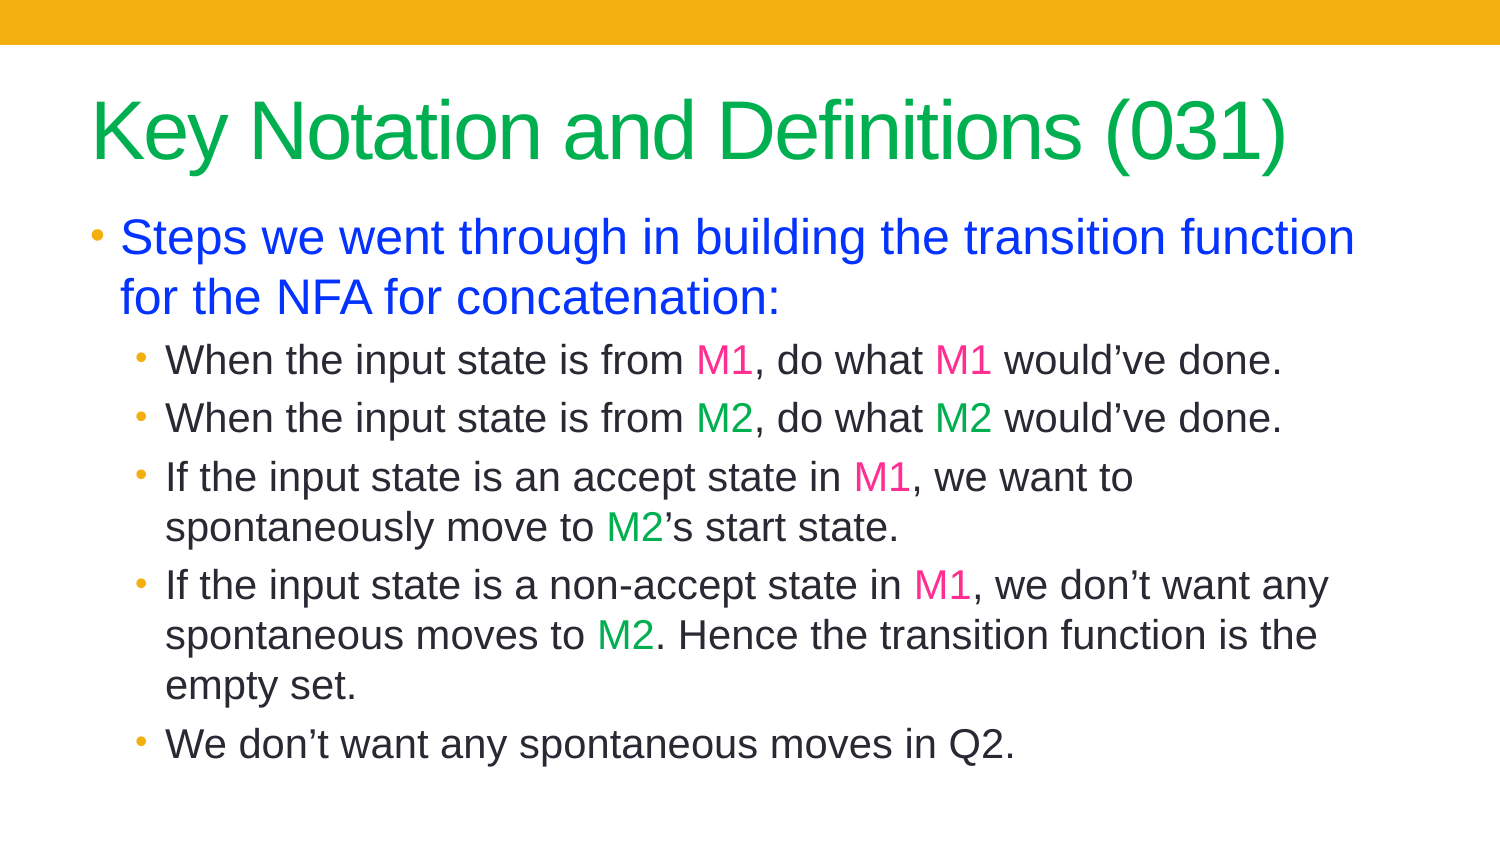

# Key Notation and Definitions (031)
Steps we went through in building the transition function for the NFA for concatenation:
When the input state is from M1, do what M1 would’ve done.
When the input state is from M2, do what M2 would’ve done.
If the input state is an accept state in M1, we want to spontaneously move to M2’s start state.
If the input state is a non-accept state in M1, we don’t want any spontaneous moves to M2. Hence the transition function is the empty set.
We don’t want any spontaneous moves in Q2.